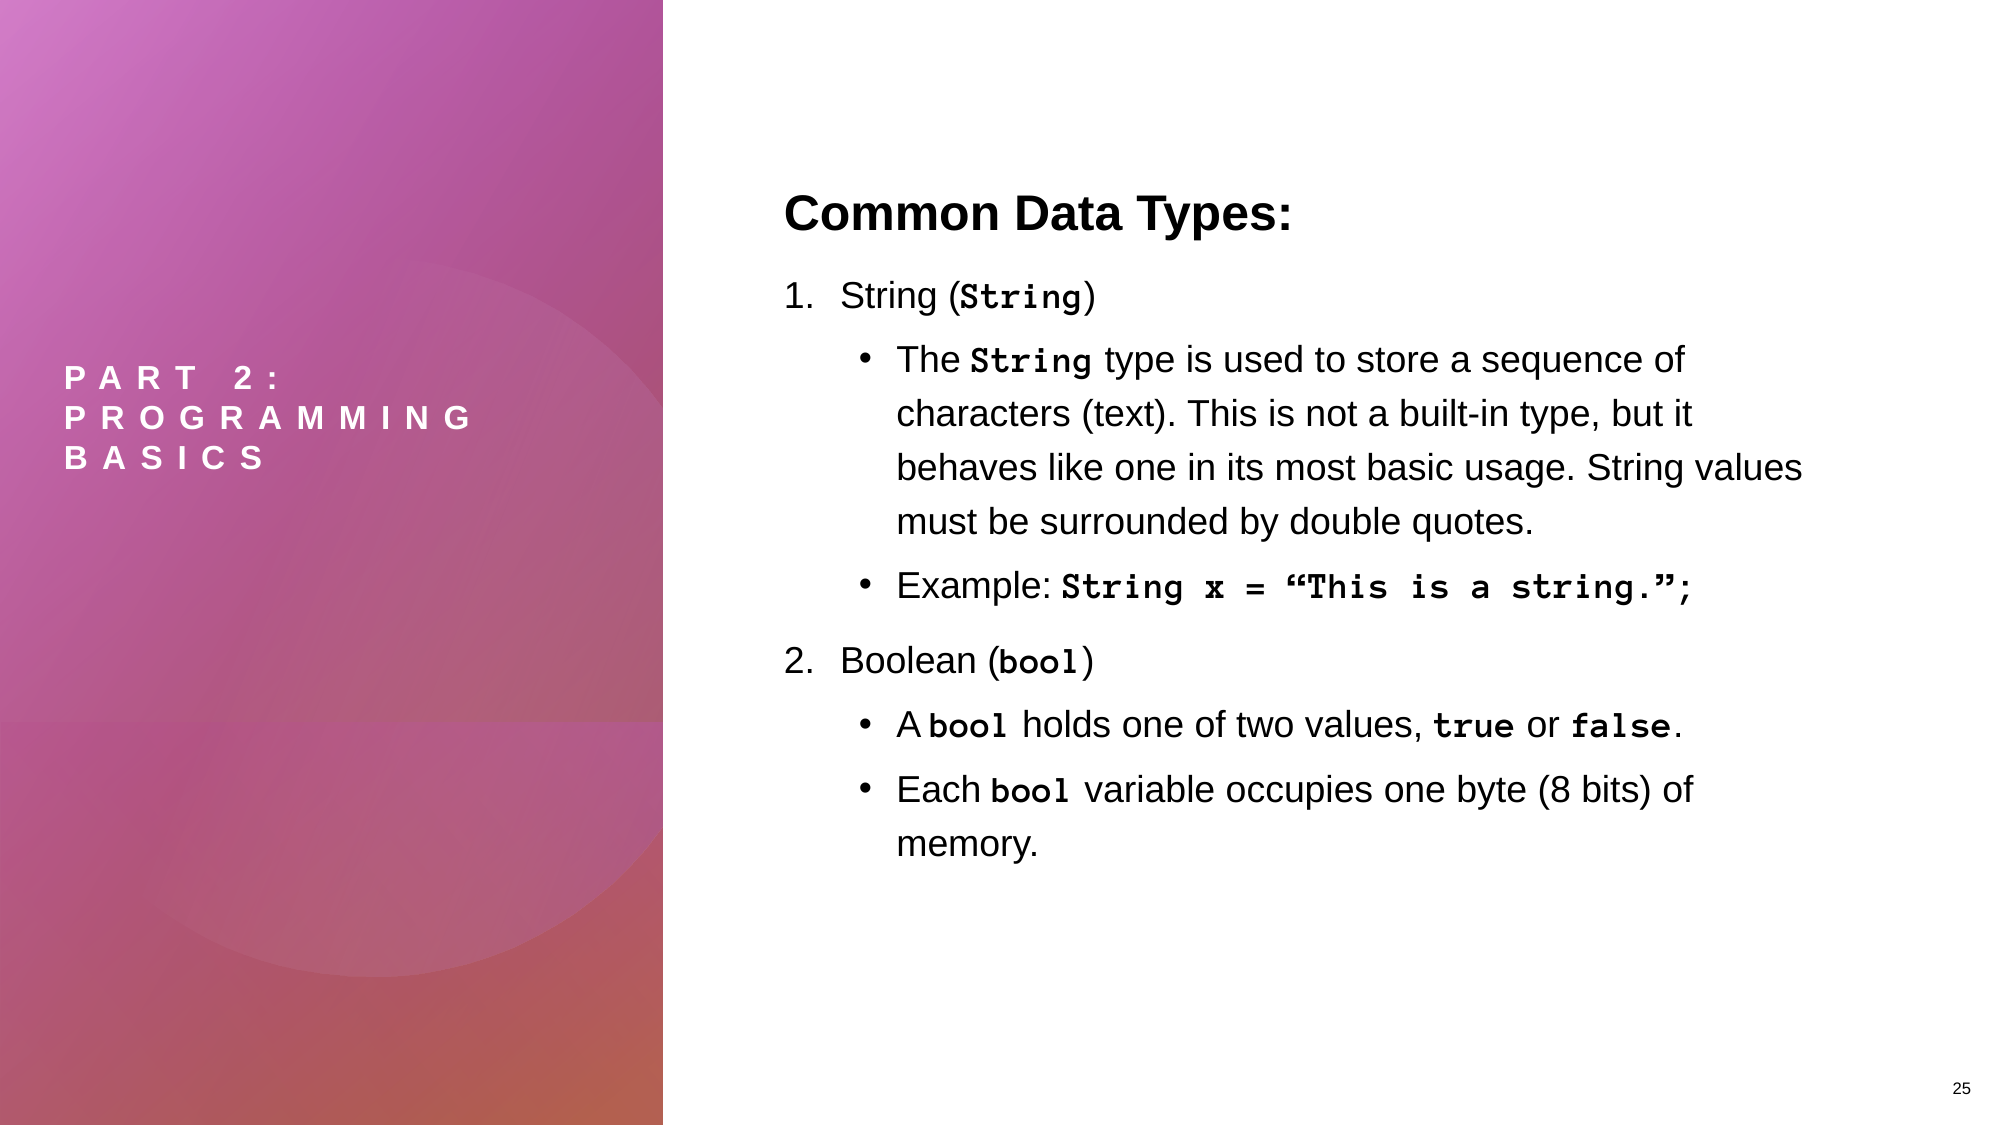

# Part 2: Programming Basics
Common Data Types:
String (String)
The String type is used to store a sequence of characters (text). This is not a built-in type, but it behaves like one in its most basic usage. String values must be surrounded by double quotes.
Example: String x = “This is a string.”;
Boolean (bool)
A bool holds one of two values, true or false.
Each bool variable occupies one byte (8 bits) of memory.

25